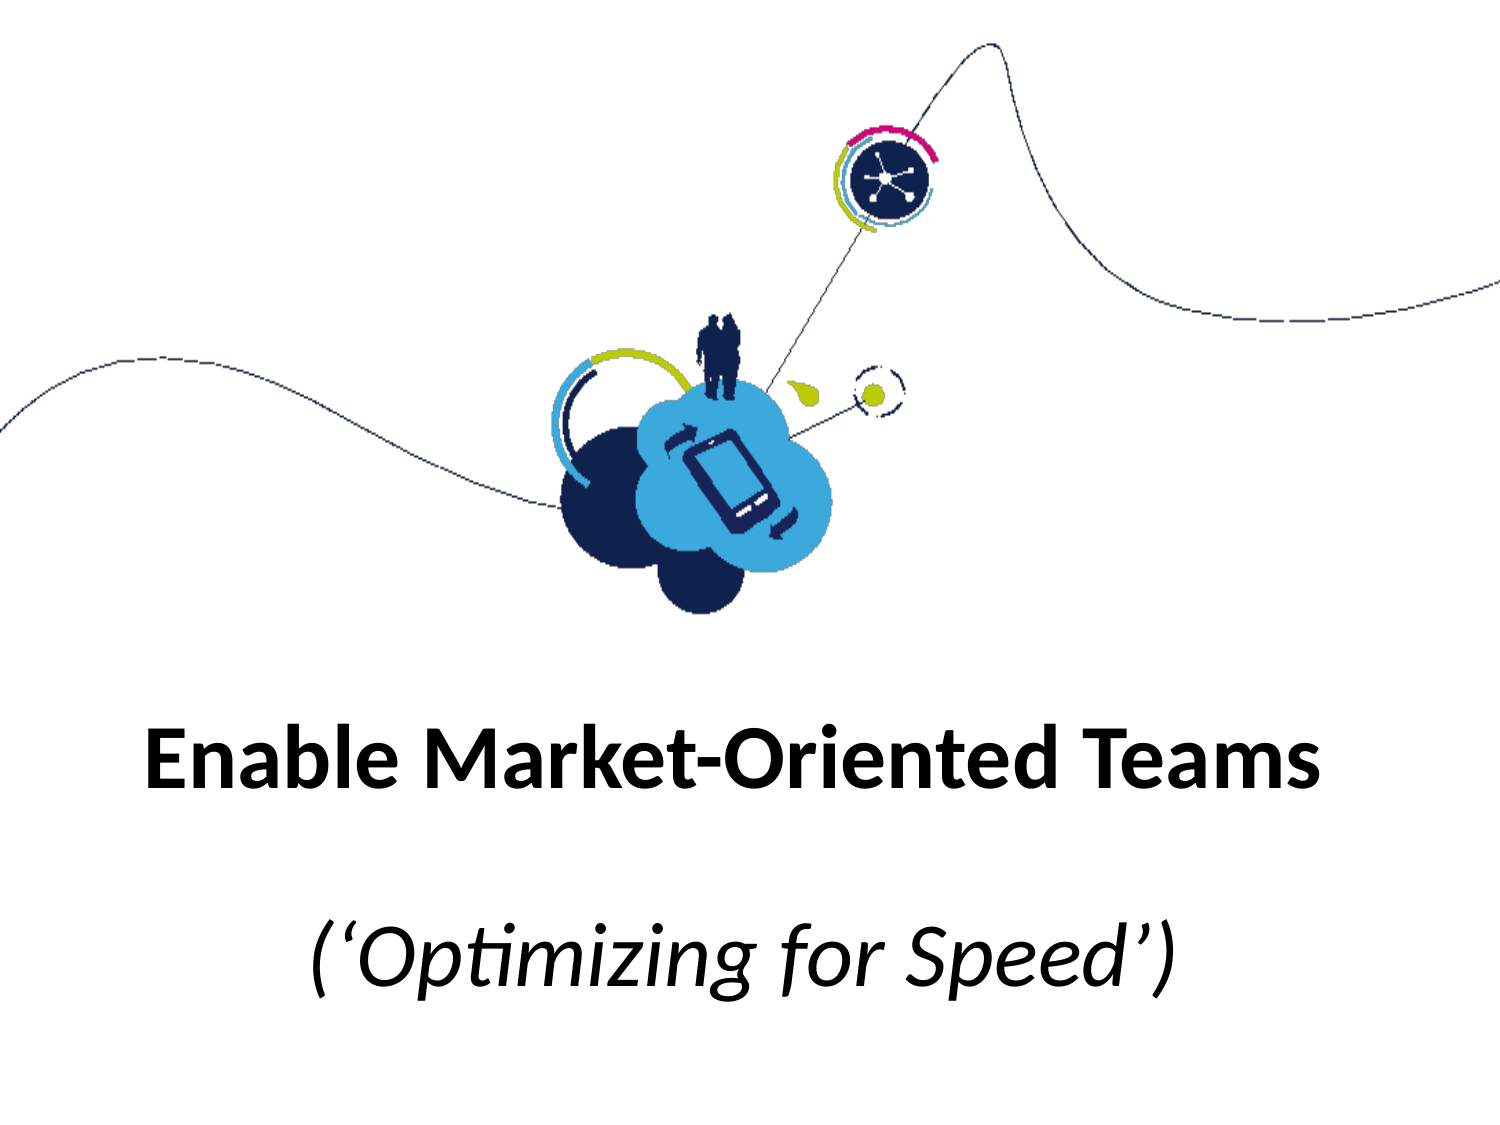

# Enable Market-Oriented Teams (‘Optimizing for Speed’)